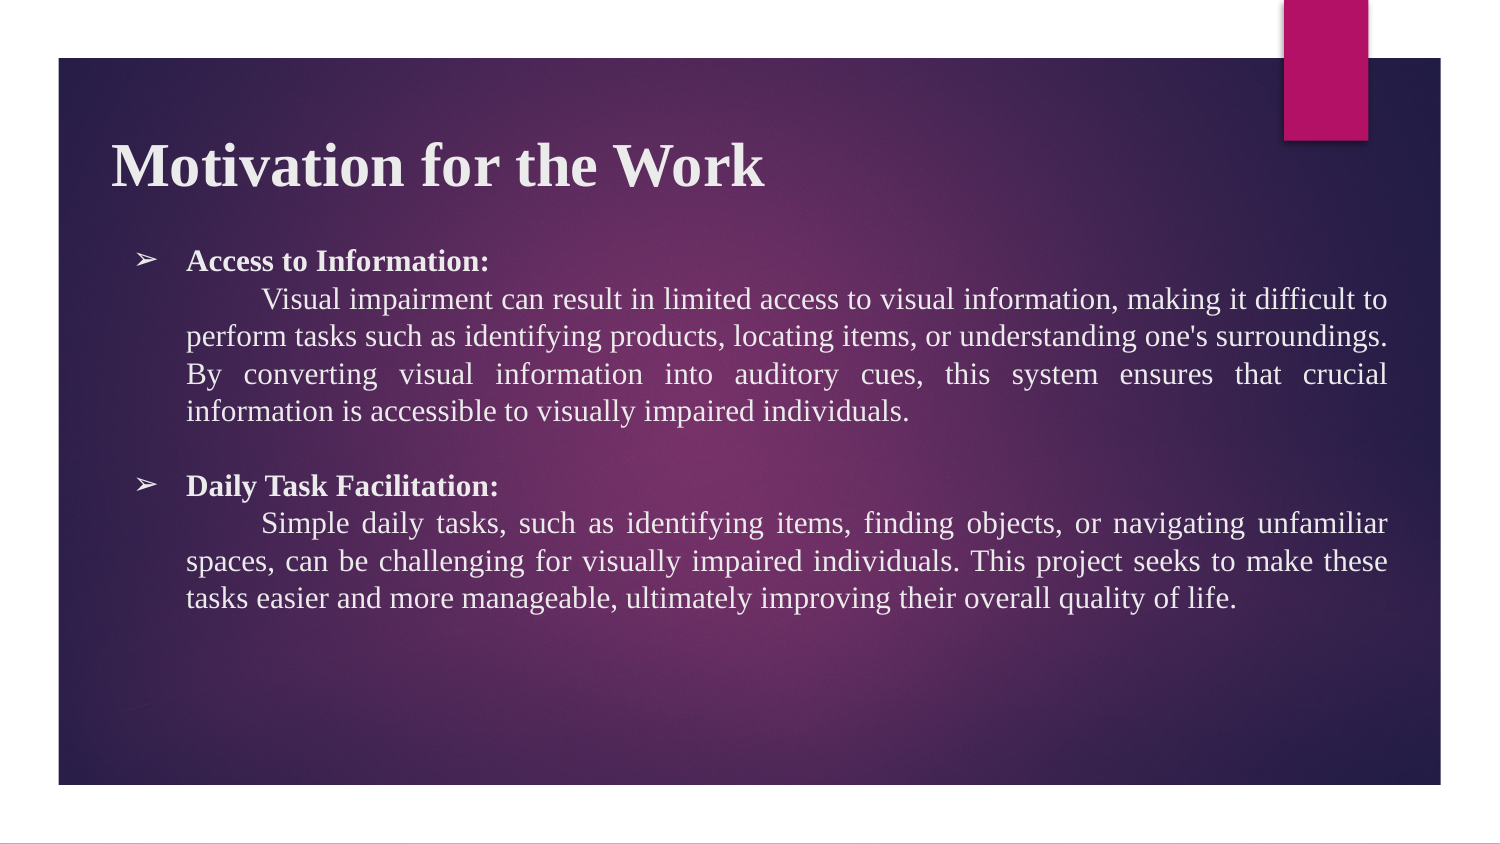

Motivation for the Work
Access to Information:
Visual impairment can result in limited access to visual information, making it difficult to perform tasks such as identifying products, locating items, or understanding one's surroundings. By converting visual information into auditory cues, this system ensures that crucial information is accessible to visually impaired individuals.

Daily Task Facilitation:
Simple daily tasks, such as identifying items, finding objects, or navigating unfamiliar spaces, can be challenging for visually impaired individuals. This project seeks to make these tasks easier and more manageable, ultimately improving their overall quality of life.